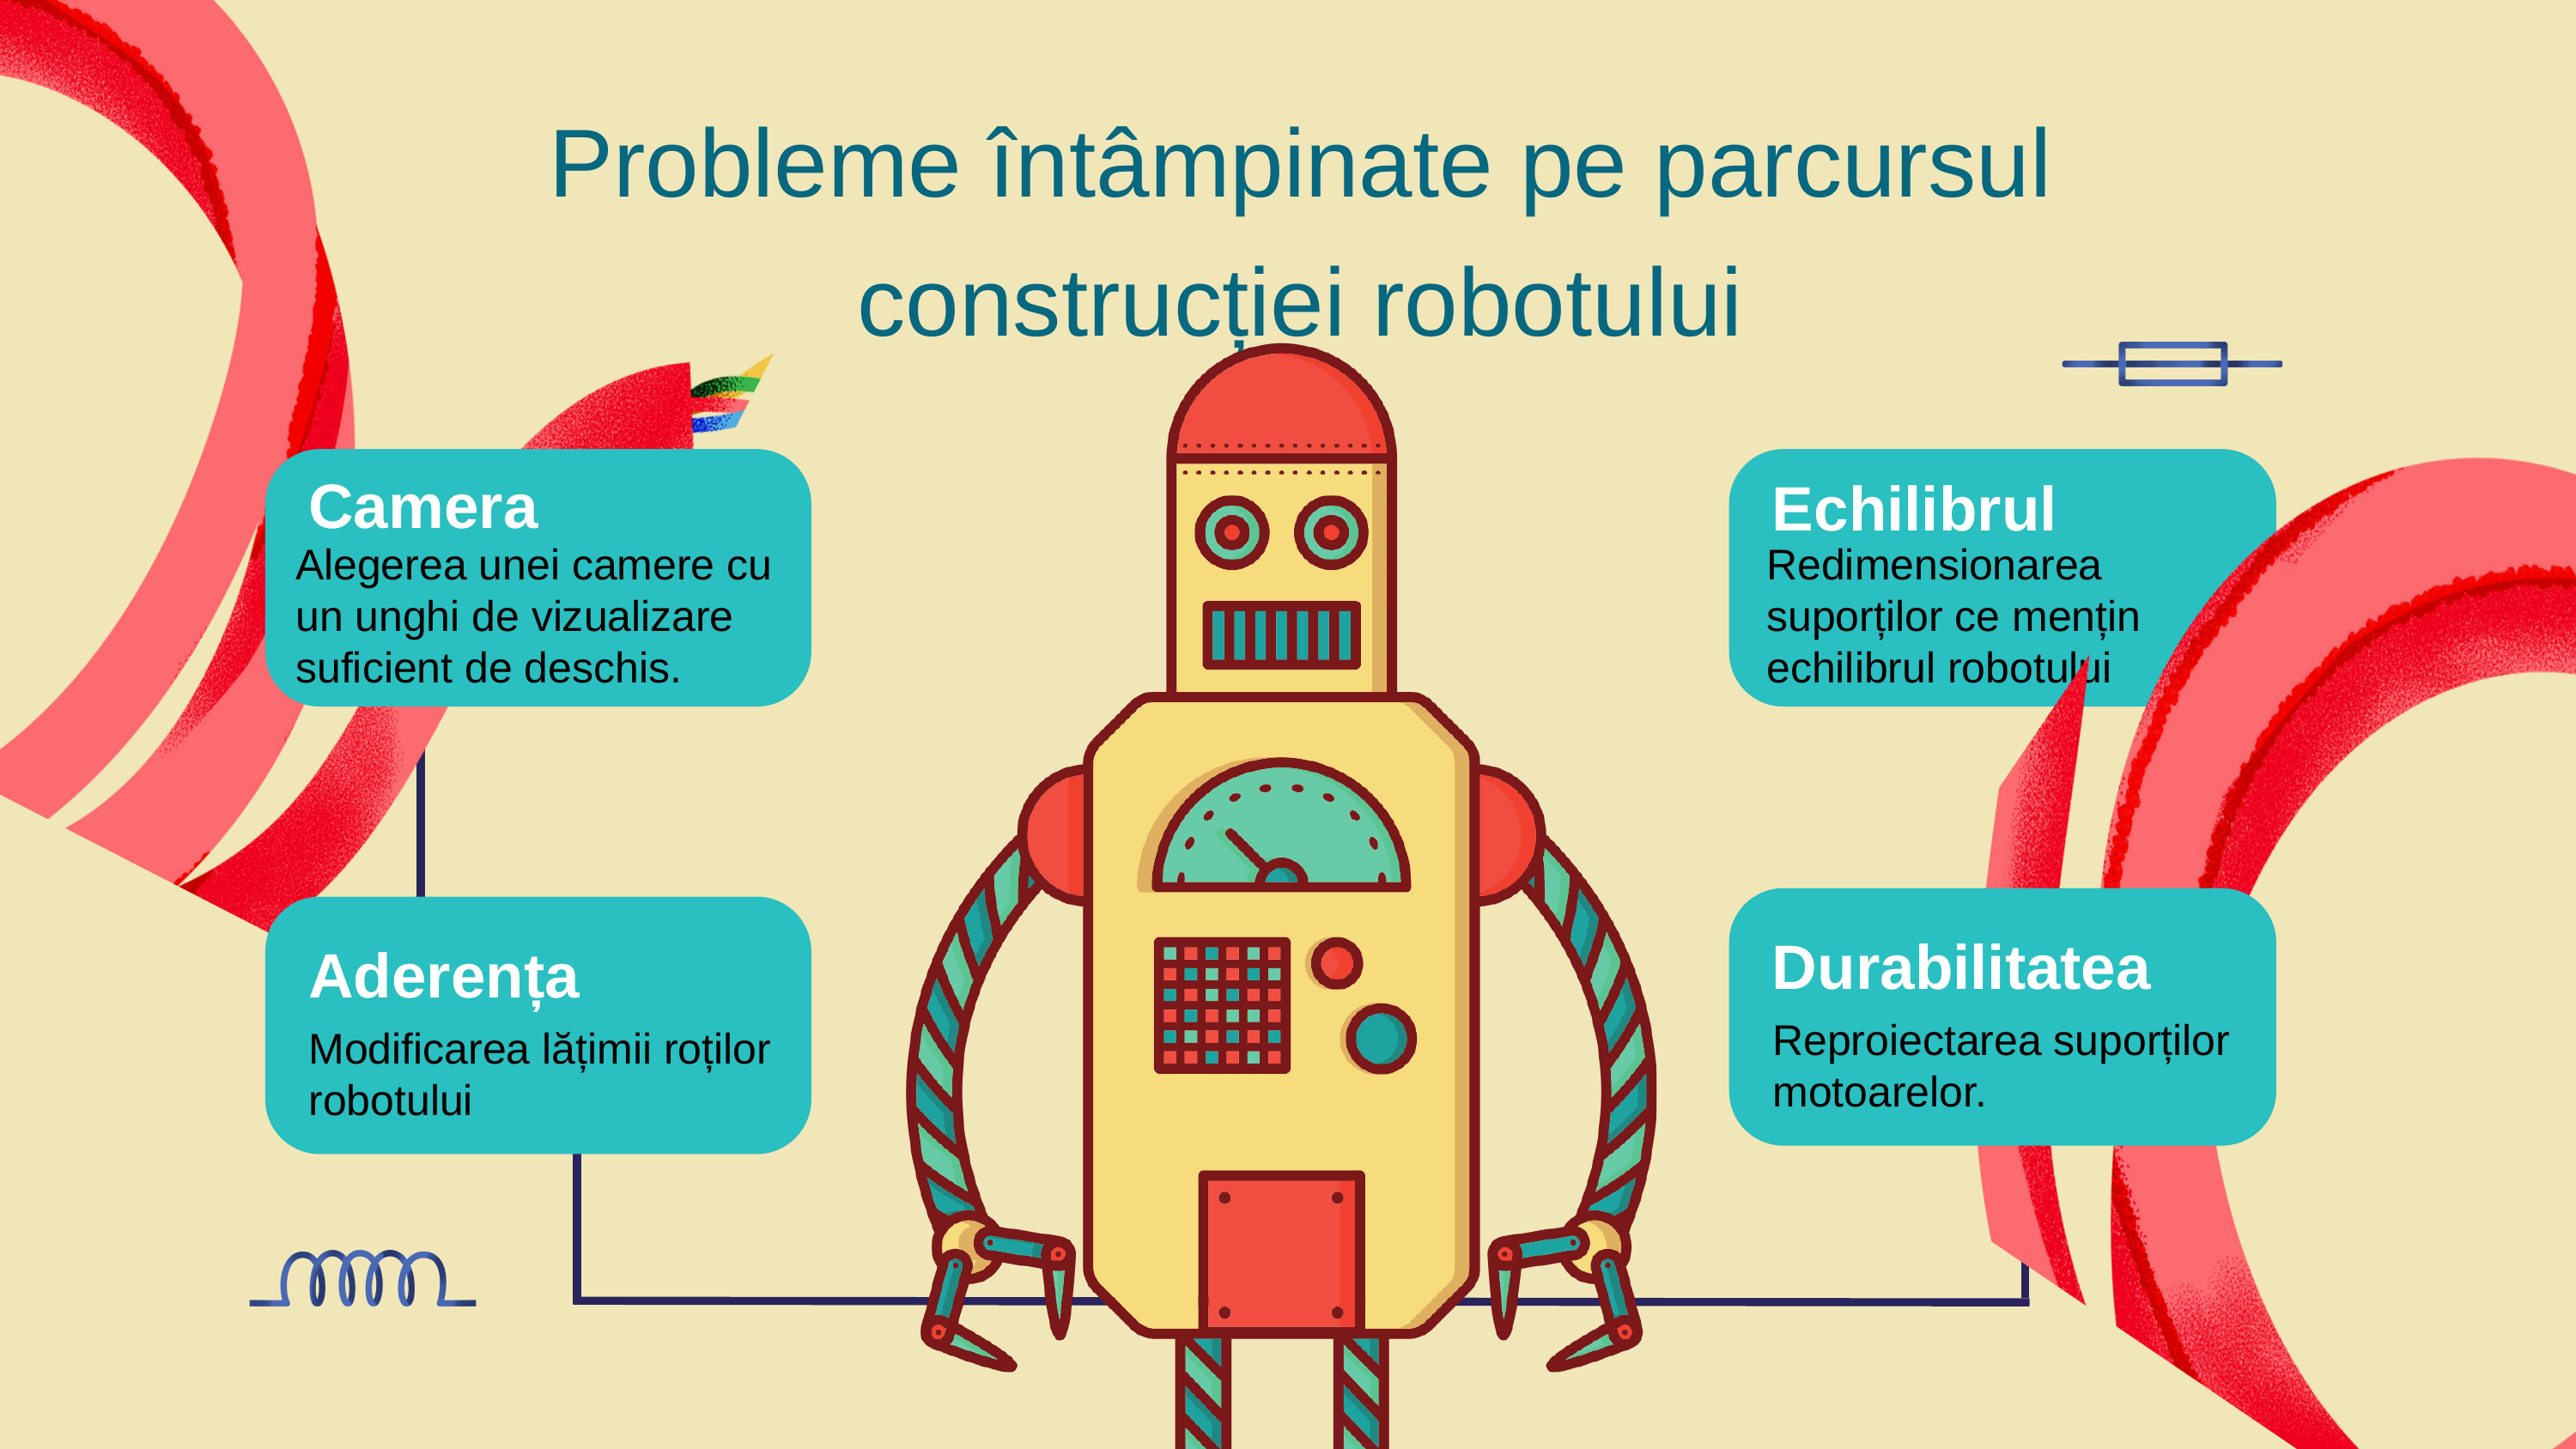

Probleme întâmpinate pe parcursul construcției robotului

Camera
Alegerea unei camere cu un unghi de vizualizare suficient de deschis.

Echilibrul
Redimensionarea suporților ce mențin echilibrul robotului

Durabilitatea
Reproiectarea suporților motoarelor.

Aderența
Modificarea lățimii roților robotului